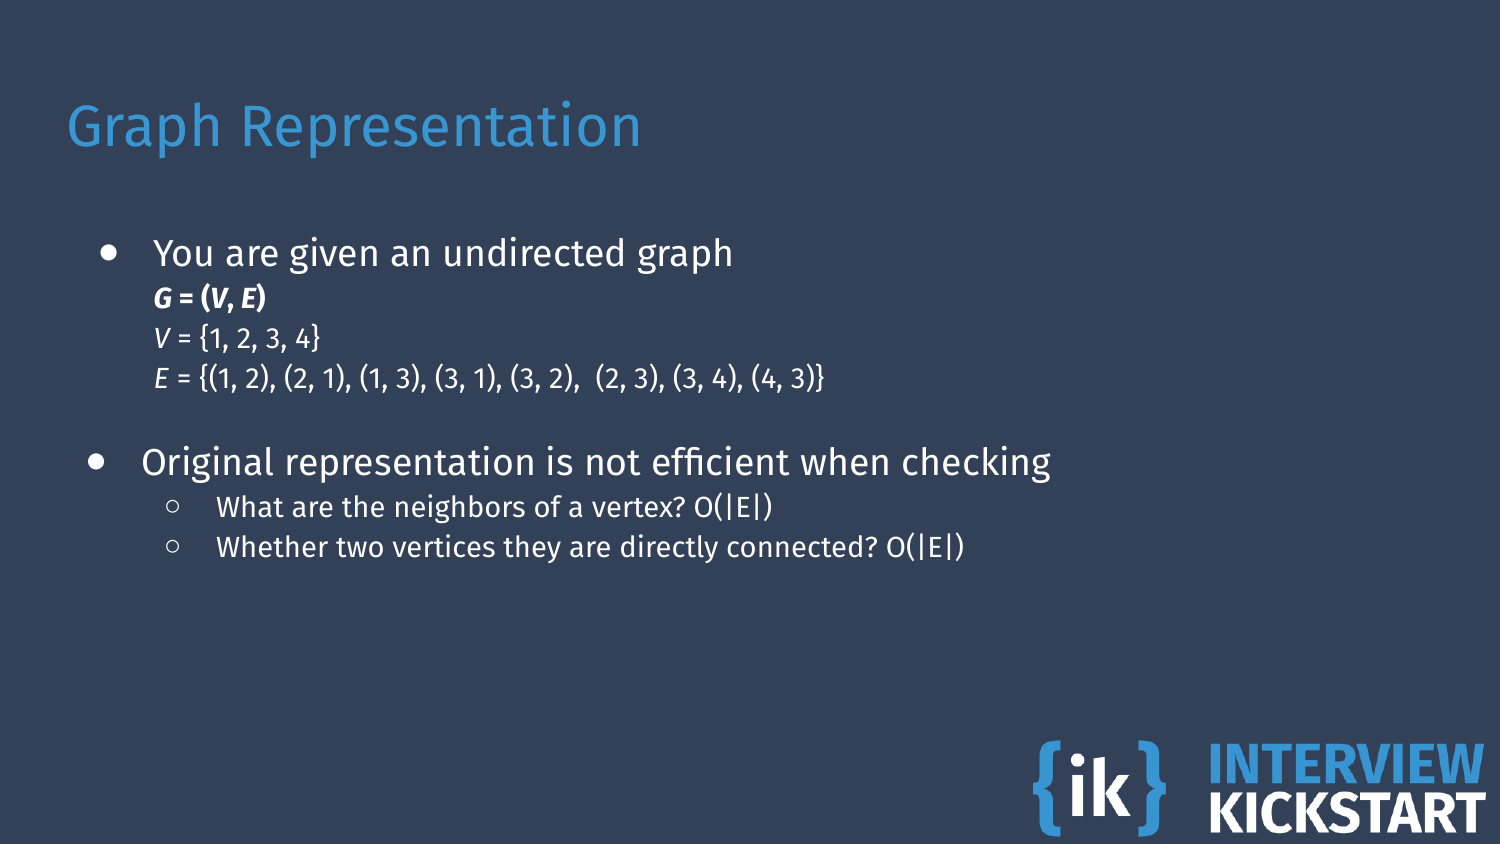

# Graph Representation
You are given an undirected graph
G = (V, E)
V = {1, 2, 3, 4}
E = {(1, 2), (2, 1), (1, 3), (3, 1), (3, 2),  (2, 3), (3, 4), (4, 3)}
Original representation is not efficient when checking
What are the neighbors of a vertex? O(|E|)
Whether two vertices they are directly connected? O(|E|)